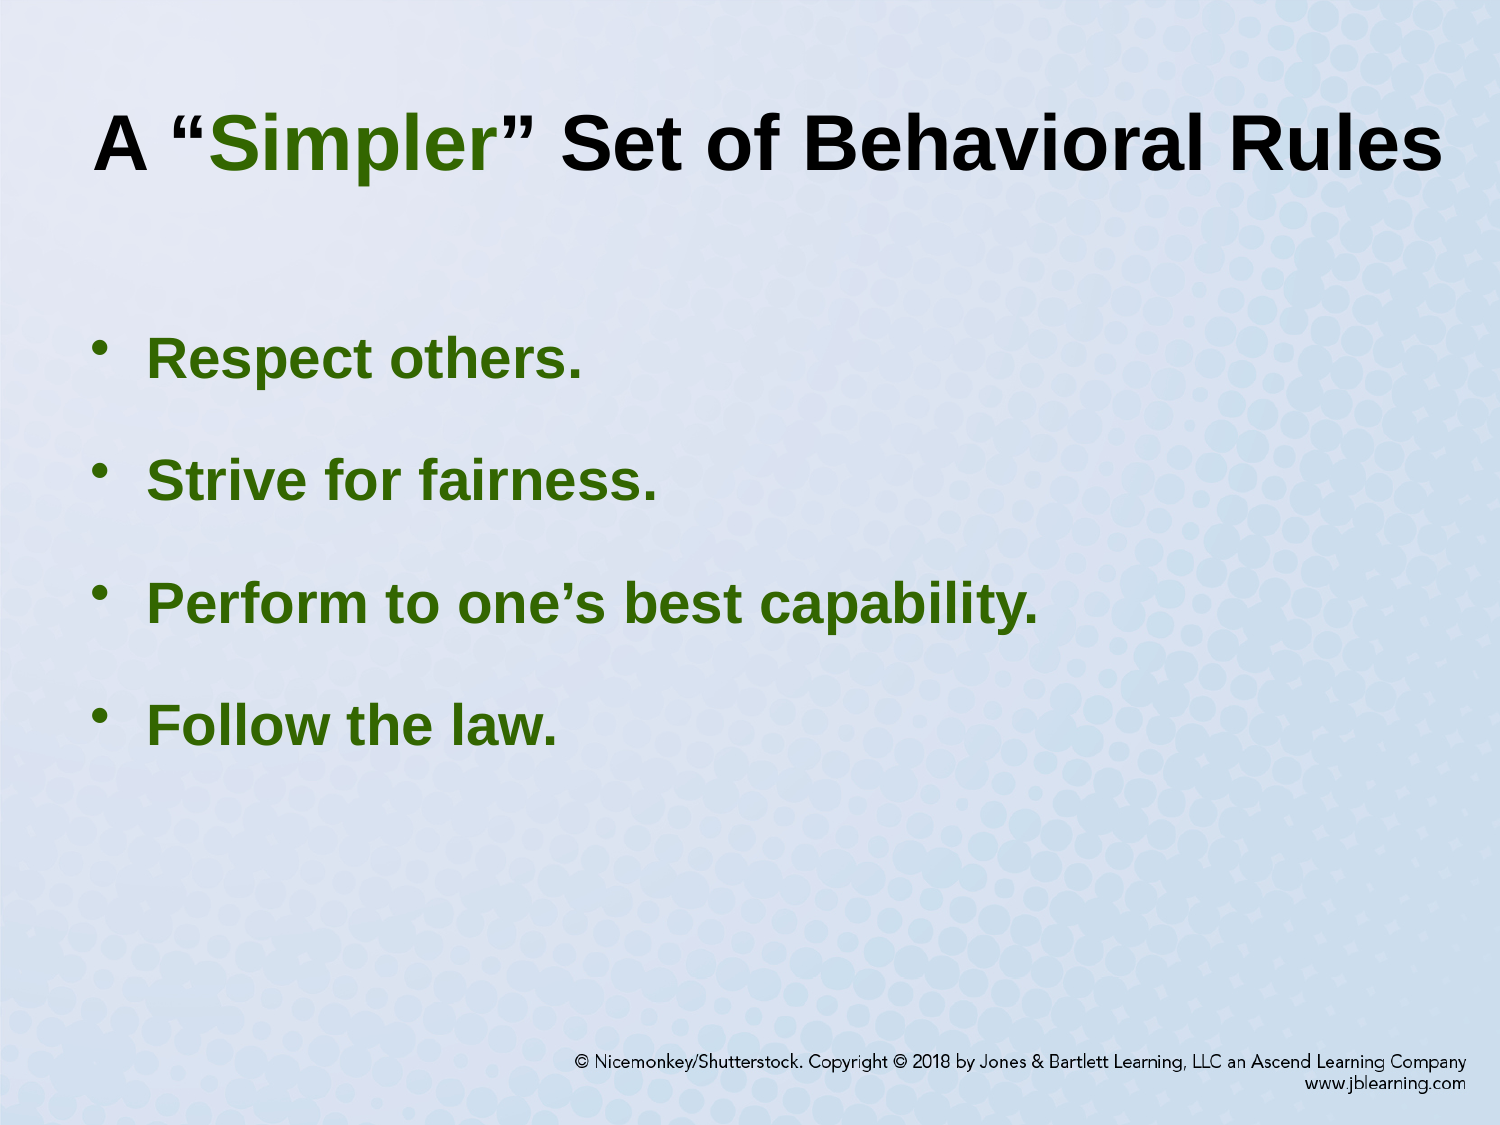

# A “Simpler” Set of Behavioral Rules
Respect others.

Strive for fairness.

Perform to one’s best capability.

Follow the law.